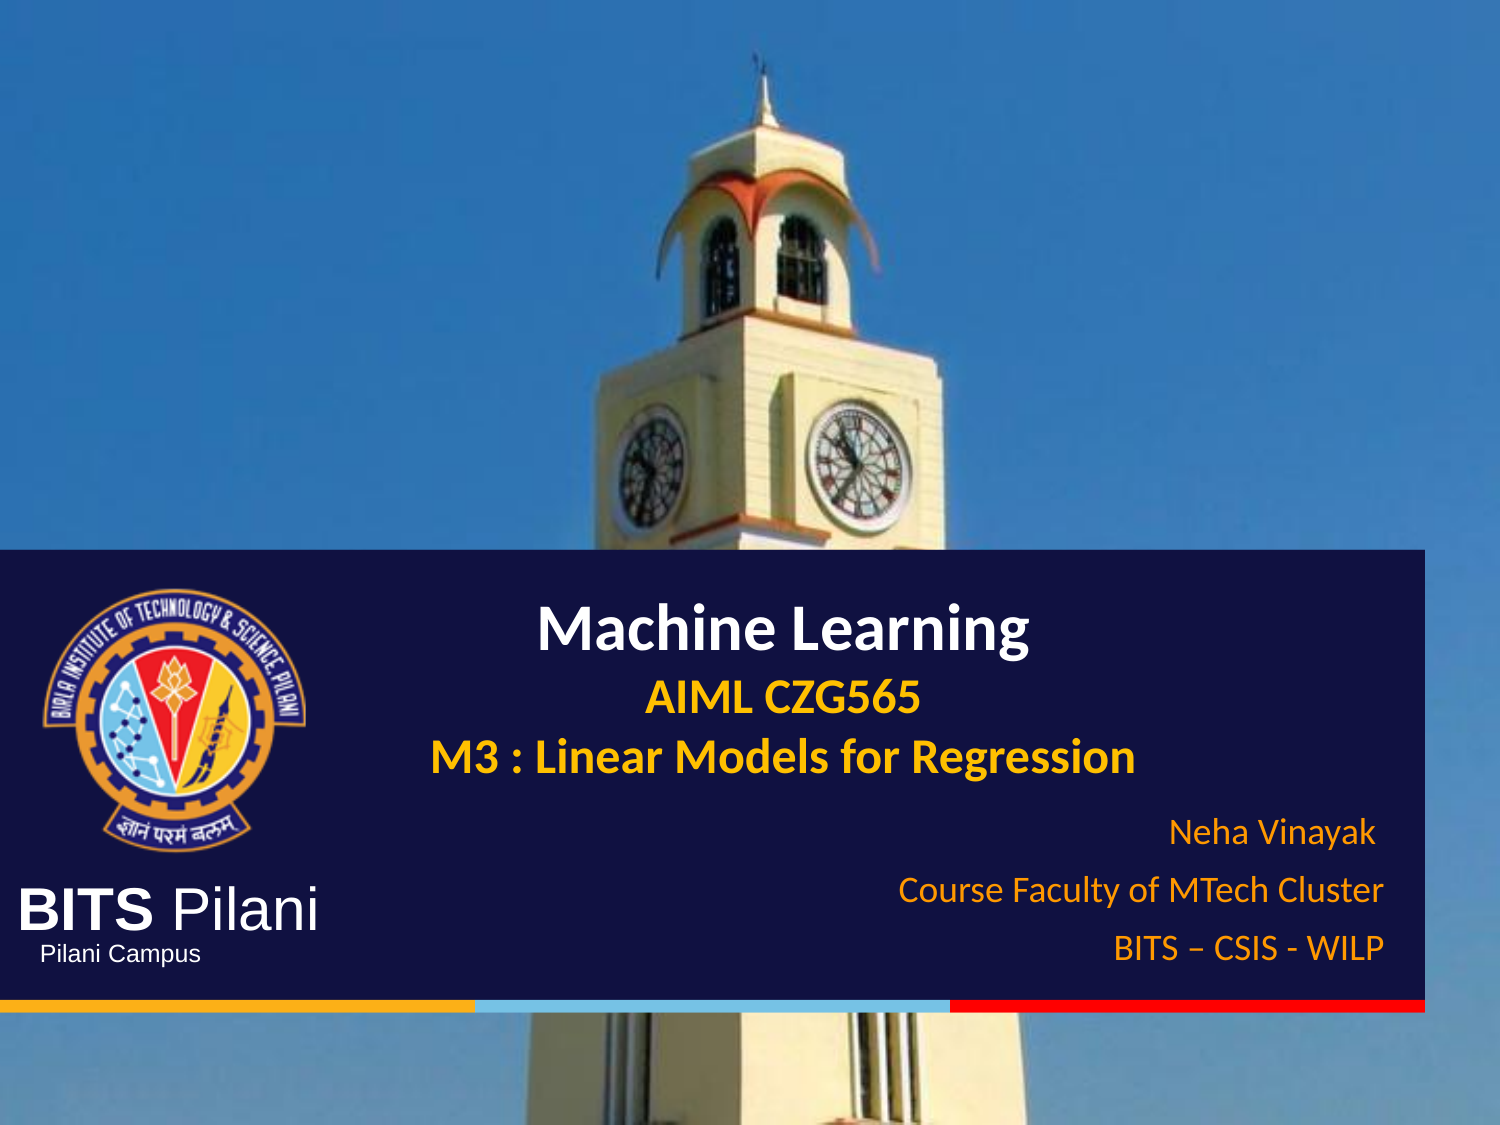

Machine Learning
AIML CZG565
M3 : Linear Models for Regression

Neha Vinayak
Course Faculty of MTech Cluster
BITS – CSIS - WILP